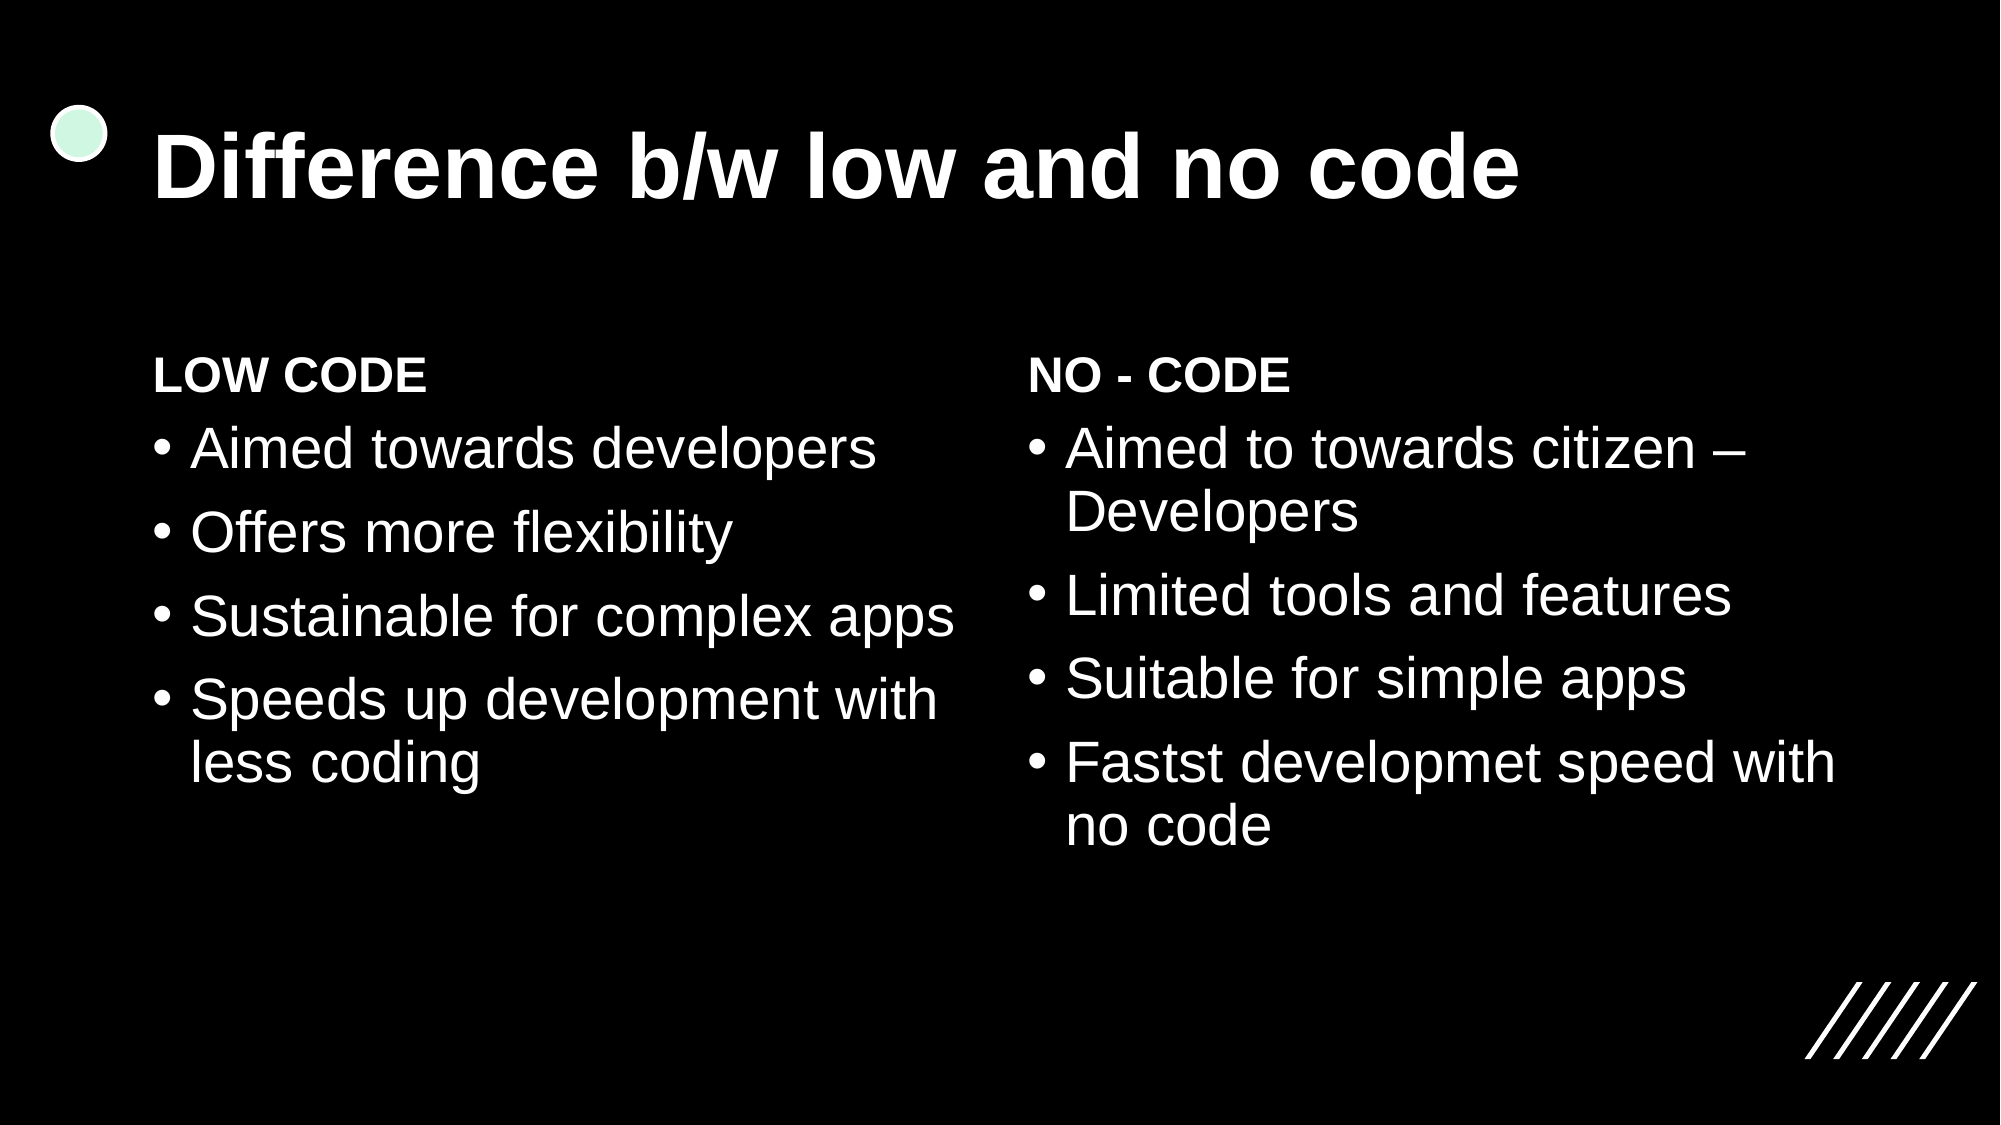

# Difference b/w low and no code
LOW CODE
NO - CODE
Aimed towards developers
Offers more flexibility
Sustainable for complex apps
Speeds up development with less coding
Aimed to towards citizen – Developers
Limited tools and features
Suitable for simple apps
Fastst developmet speed with no code